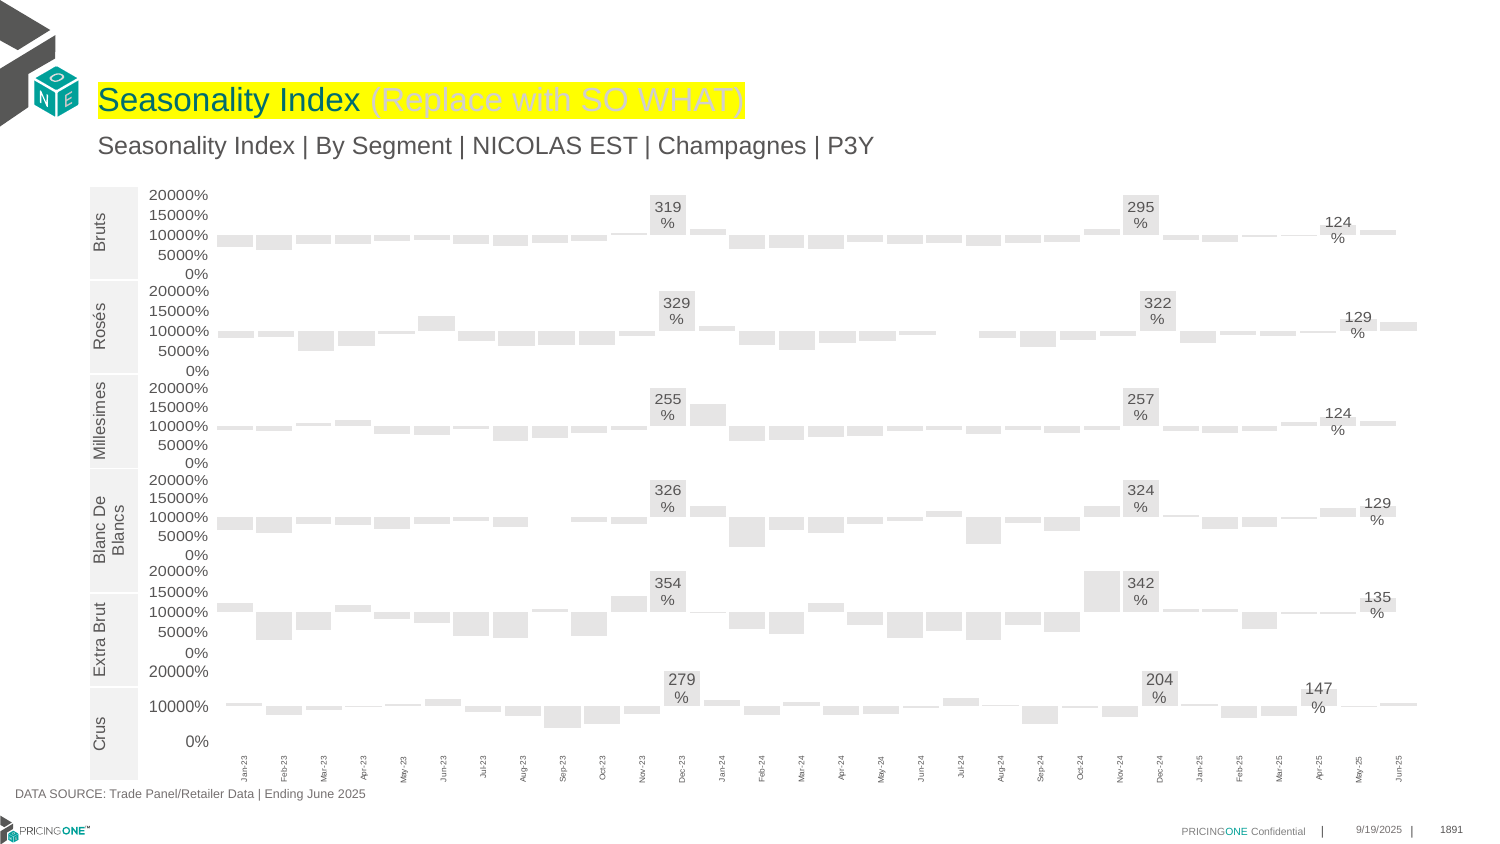

# Seasonality Index (Replace with SO WHAT)
Seasonality Index | By Segment | NICOLAS EST | Champagnes | P3Y
| Bruts |
| --- |
| Rosés |
| Millesimes |
| Blanc De Blancs |
| Extra Brut |
| Crus |

### Chart

| Category | Sales index |
|---|---|
| Jan-23 | 69.0 |
| Feb-23 | 62.0 |
| Mar-23 | 76.0 |
| Apr-23 | 78.0 |
| May-23 | 85.0 |
| Jun-23 | 86.0 |
| Jul-23 | 78.0 |
| Aug-23 | 72.0 |
| Sep-23 | 80.0 |
| Oct-23 | 84.0 |
| Nov-23 | 105.0 |
| Dec-23 | 319.0 |
| Jan-24 | 115.0 |
| Feb-24 | 64.0 |
| Mar-24 | 67.0 |
| Apr-24 | 65.0 |
| May-24 | 83.0 |
| Jun-24 | 76.0 |
| Jul-24 | 80.0 |
| Aug-24 | 71.0 |
| Sep-24 | 80.0 |
| Oct-24 | 83.0 |
| Nov-24 | 114.0 |
| Dec-24 | 295.0 |
| Jan-25 | 88.0 |
| Feb-25 | 81.0 |
| Mar-25 | 95.0 |
| Apr-25 | 98.0 |
| May-25 | 124.0 |
| Jun-25 | 112.0 |

### Chart

| Category | Sales index |
|---|---|
| Jan-23 | 82.0 |
| Feb-23 | 84.0 |
| Mar-23 | 50.0 |
| Apr-23 | 63.0 |
| May-23 | 93.0 |
| Jun-23 | 138.0 |
| Jul-23 | 76.0 |
| Aug-23 | 62.0 |
| Sep-23 | 64.0 |
| Oct-23 | 64.0 |
| Nov-23 | 88.0 |
| Dec-23 | 329.0 |
| Jan-24 | 113.0 |
| Feb-24 | 64.0 |
| Mar-24 | 53.0 |
| Apr-24 | 69.0 |
| May-24 | 74.0 |
| Jun-24 | 91.0 |
| Jul-24 | 100.0 |
| Aug-24 | 83.0 |
| Sep-24 | 60.0 |
| Oct-24 | 77.0 |
| Nov-24 | 87.0 |
| Dec-24 | 322.0 |
| Jan-25 | 70.0 |
| Feb-25 | 91.0 |
| Mar-25 | 87.0 |
| Apr-25 | 96.0 |
| May-25 | 129.0 |
| Jun-25 | 123.0 |

### Chart

| Category | Sales index |
|---|---|
| Jan-23 | 88.0 |
| Feb-23 | 85.0 |
| Mar-23 | 108.0 |
| Apr-23 | 115.0 |
| May-23 | 79.0 |
| Jun-23 | 75.0 |
| Jul-23 | 92.0 |
| Aug-23 | 60.0 |
| Sep-23 | 68.0 |
| Oct-23 | 80.0 |
| Nov-23 | 88.0 |
| Dec-23 | 255.0 |
| Jan-24 | 159.0 |
| Feb-24 | 59.0 |
| Mar-24 | 63.0 |
| Apr-24 | 70.0 |
| May-24 | 73.0 |
| Jun-24 | 87.0 |
| Jul-24 | 90.0 |
| Aug-24 | 79.0 |
| Sep-24 | 90.0 |
| Oct-24 | 80.0 |
| Nov-24 | 88.0 |
| Dec-24 | 257.0 |
| Jan-25 | 85.0 |
| Feb-25 | 81.0 |
| Mar-25 | 85.0 |
| Apr-25 | 110.0 |
| May-25 | 124.0 |
| Jun-25 | 112.0 |

### Chart

| Category | Sales index |
|---|---|
| Jan-23 | 65.0 |
| Feb-23 | 59.0 |
| Mar-23 | 81.0 |
| Apr-23 | 80.0 |
| May-23 | 69.0 |
| Jun-23 | 82.0 |
| Jul-23 | 90.0 |
| Aug-23 | 73.0 |
| Sep-23 | 100.0 |
| Oct-23 | 87.0 |
| Nov-23 | 81.0 |
| Dec-23 | 326.0 |
| Jan-24 | 129.0 |
| Feb-24 | 21.0 |
| Mar-24 | 65.0 |
| Apr-24 | 58.0 |
| May-24 | 81.0 |
| Jun-24 | 91.0 |
| Jul-24 | 117.0 |
| Aug-24 | 28.0 |
| Sep-24 | 84.0 |
| Oct-24 | 64.0 |
| Nov-24 | 131.0 |
| Dec-24 | 324.0 |
| Jan-25 | 106.0 |
| Feb-25 | 68.0 |
| Mar-25 | 74.0 |
| Apr-25 | 95.0 |
| May-25 | 125.0 |
| Jun-25 | 129.0 |

### Chart

| Category | Sales index |
|---|---|
| Jan-23 | 122.0 |
| Feb-23 | 32.0 |
| Mar-23 | 55.0 |
| Apr-23 | 116.0 |
| May-23 | 83.0 |
| Jun-23 | 72.0 |
| Jul-23 | 40.0 |
| Aug-23 | 36.0 |
| Sep-23 | 108.0 |
| Oct-23 | 40.0 |
| Nov-23 | 139.0 |
| Dec-23 | 354.0 |
| Jan-24 | 97.0 |
| Feb-24 | 57.0 |
| Mar-24 | 45.0 |
| Apr-24 | 122.0 |
| May-24 | 67.0 |
| Jun-24 | 37.0 |
| Jul-24 | 54.0 |
| Aug-24 | 30.0 |
| Sep-24 | 67.0 |
| Oct-24 | 50.0 |
| Nov-24 | 227.0 |
| Dec-24 | 342.0 |
| Jan-25 | 108.0 |
| Feb-25 | 107.0 |
| Mar-25 | 58.0 |
| Apr-25 | 94.0 |
| May-25 | 94.0 |
| Jun-25 | 135.0 |

### Chart

| Category | Sales index |
|---|---|
| Jan-23 | 108.0 |
| Feb-23 | 75.0 |
| Mar-23 | 89.0 |
| Apr-23 | 101.0 |
| May-23 | 105.0 |
| Jun-23 | 121.0 |
| Jul-23 | 82.0 |
| Aug-23 | 71.0 |
| Sep-23 | 38.0 |
| Oct-23 | 47.0 |
| Nov-23 | 76.0 |
| Dec-23 | 279.0 |
| Jan-24 | 118.0 |
| Feb-24 | 75.0 |
| Mar-24 | 112.0 |
| Apr-24 | 75.0 |
| May-24 | 78.0 |
| Jun-24 | 95.0 |
| Jul-24 | 122.0 |
| Aug-24 | 103.0 |
| Sep-24 | 49.0 |
| Oct-24 | 95.0 |
| Nov-24 | 69.0 |
| Dec-24 | 204.0 |
| Jan-25 | 106.0 |
| Feb-25 | 65.0 |
| Mar-25 | 71.0 |
| Apr-25 | 147.0 |
| May-25 | 99.0 |
| Jun-25 | 109.0 |
DATA SOURCE: Trade Panel/Retailer Data | Ending June 2025

9/19/2025
1891